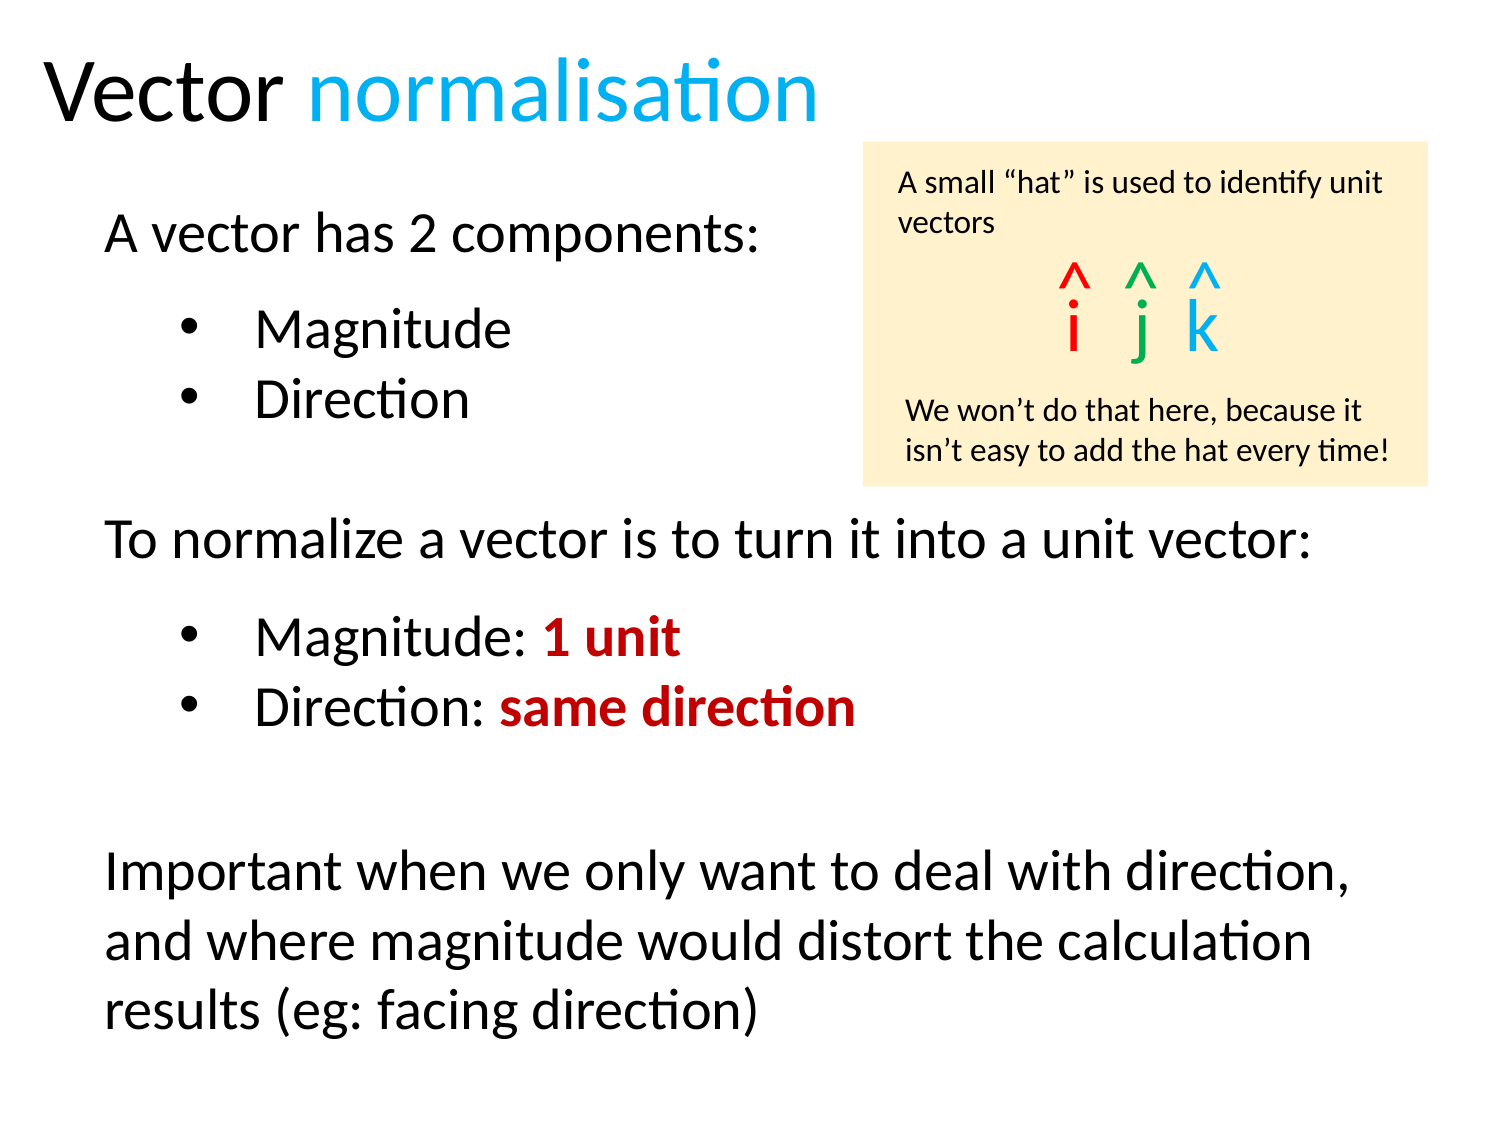

Vector normalisation

A small “hat” is used to identify unit vectors
^
^
^
i   j  k
We won’t do that here, because it isn’t easy to add the hat every time!
A vector has 2 components:

Magnitude
Direction
To normalize a vector is to turn it into a unit vector:

Magnitude: 1 unit
Direction: same direction
Important when we only want to deal with direction, and where magnitude would distort the calculation results (eg: facing direction)